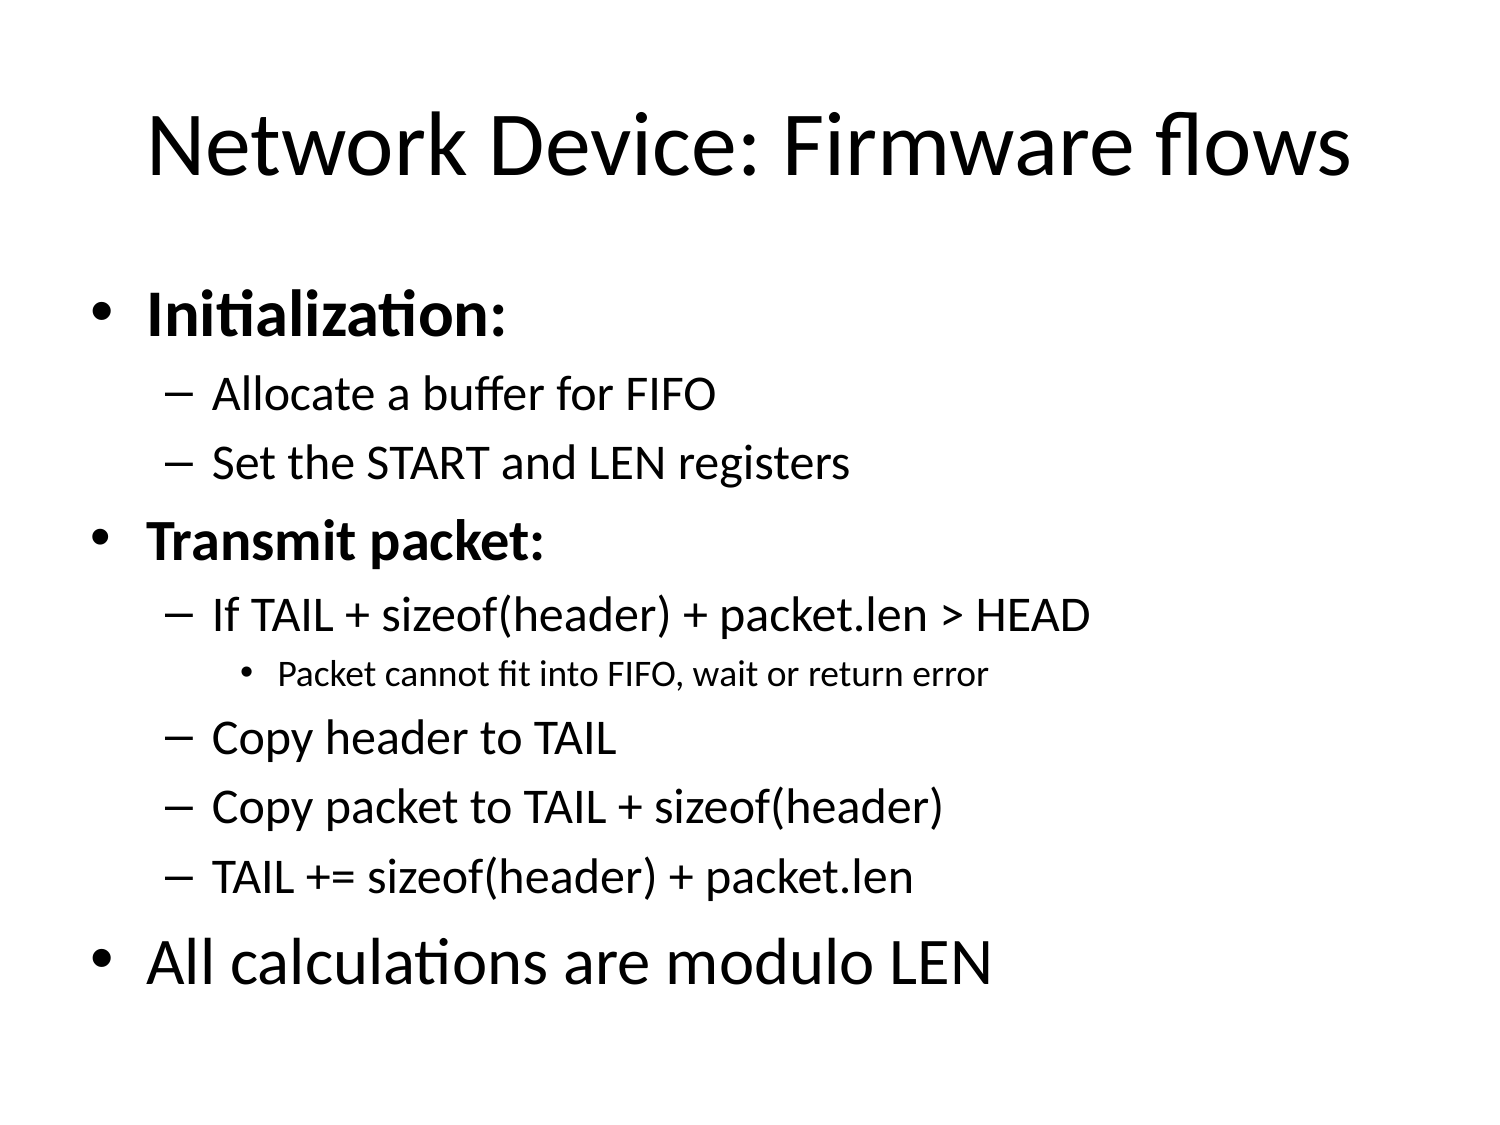

# Network Device: Firmware flows
Initialization:
Allocate a buffer for FIFO
Set the START and LEN registers
Transmit packet:
If TAIL + sizeof(header) + packet.len > HEAD
Packet cannot fit into FIFO, wait or return error
Copy header to TAIL
Copy packet to TAIL + sizeof(header)
TAIL += sizeof(header) + packet.len
All calculations are modulo LEN